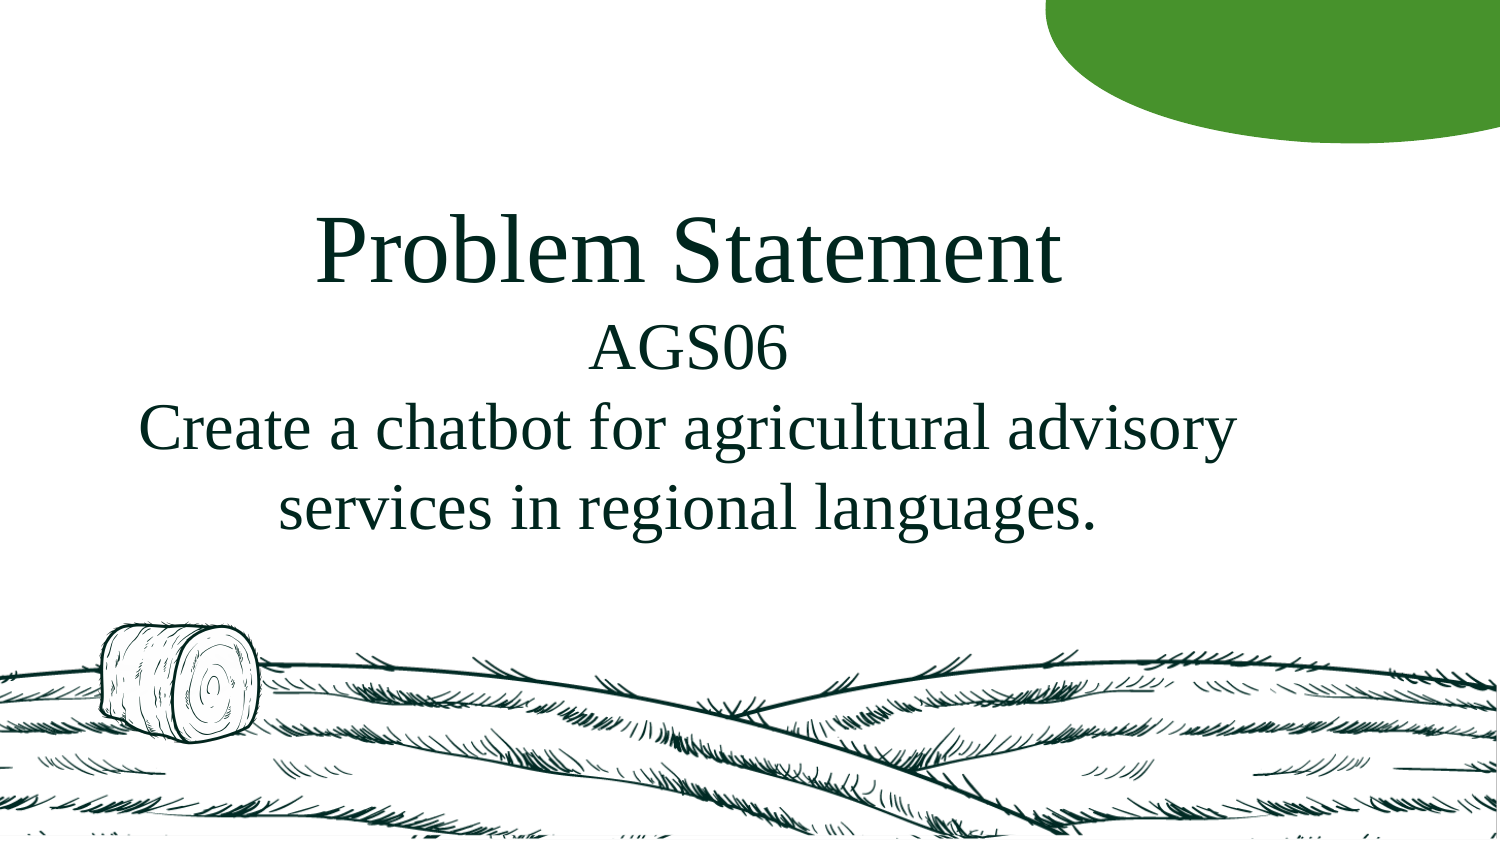

# Problem Statement AGS06
Create a chatbot for agricultural advisory services in regional languages.